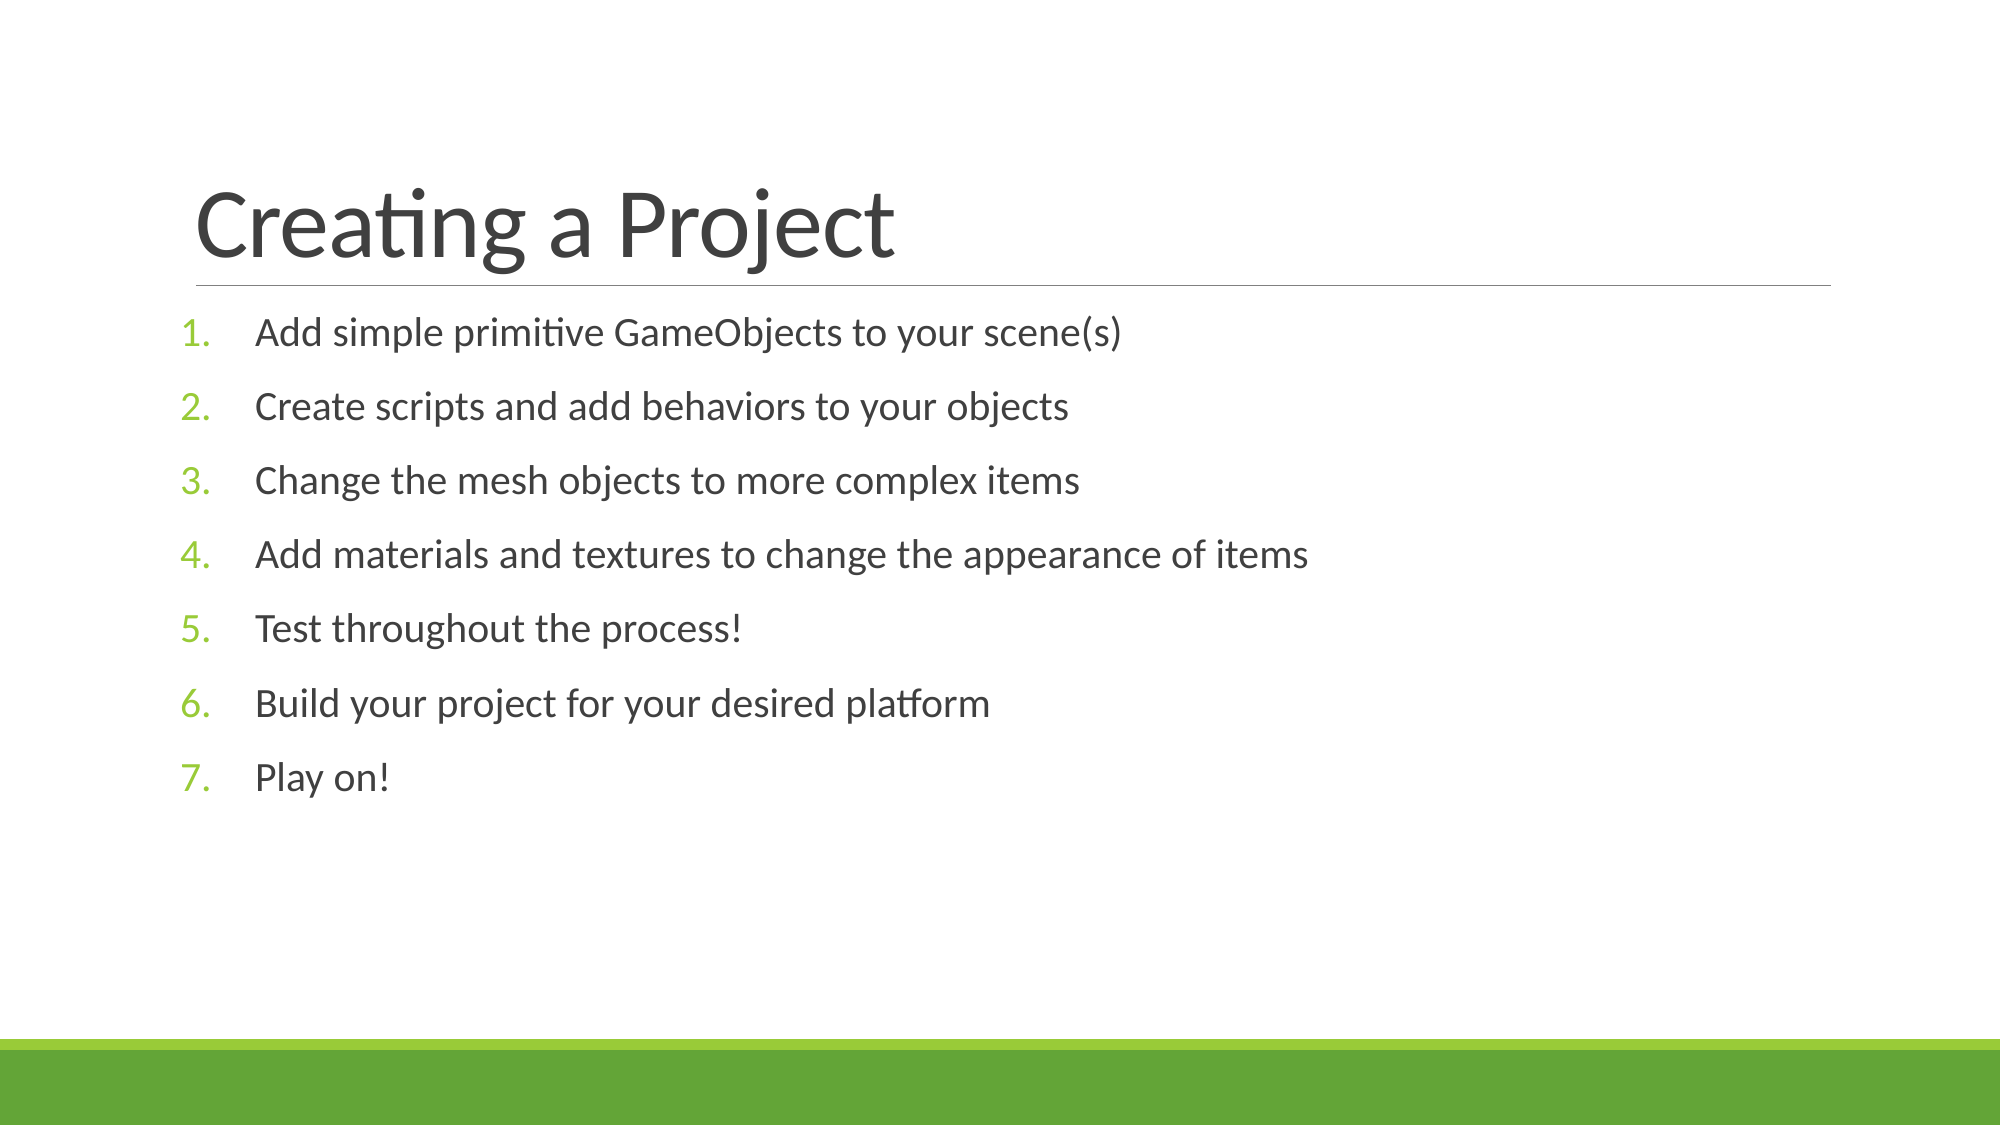

# Creating a Project
Add simple primitive GameObjects to your scene(s)
Create scripts and add behaviors to your objects
Change the mesh objects to more complex items
Add materials and textures to change the appearance of items
Test throughout the process!
Build your project for your desired platform
Play on!